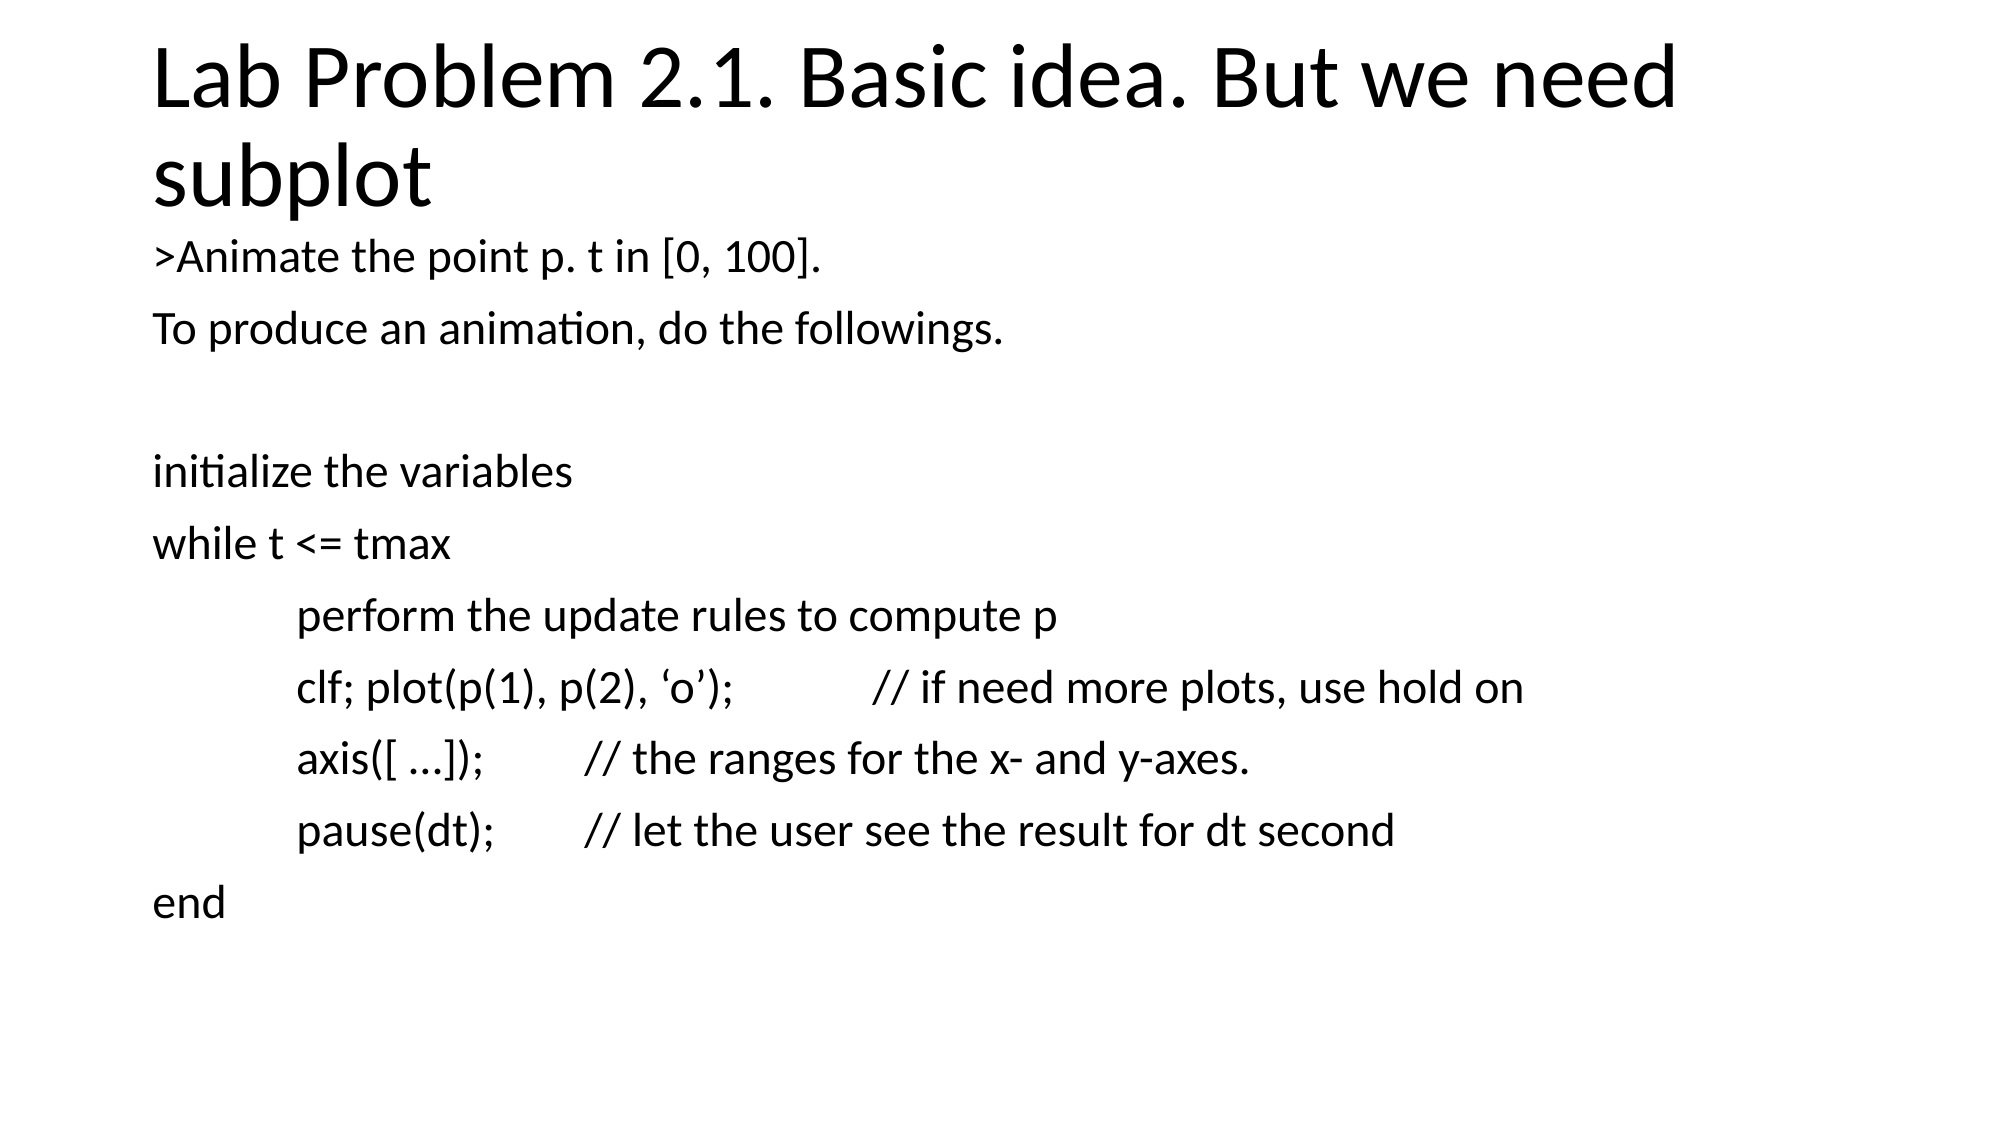

# Lab Problem 2.1. Basic idea. But we need subplot
>Animate the point p. t in [0, 100].
To produce an animation, do the followings.

initialize the variables
while t <= tmax
	perform the update rules to compute p
	clf; plot(p(1), p(2), ‘o’);	// if need more plots, use hold on
	axis([ …]);			// the ranges for the x- and y-axes.
	pause(dt);			// let the user see the result for dt second
end